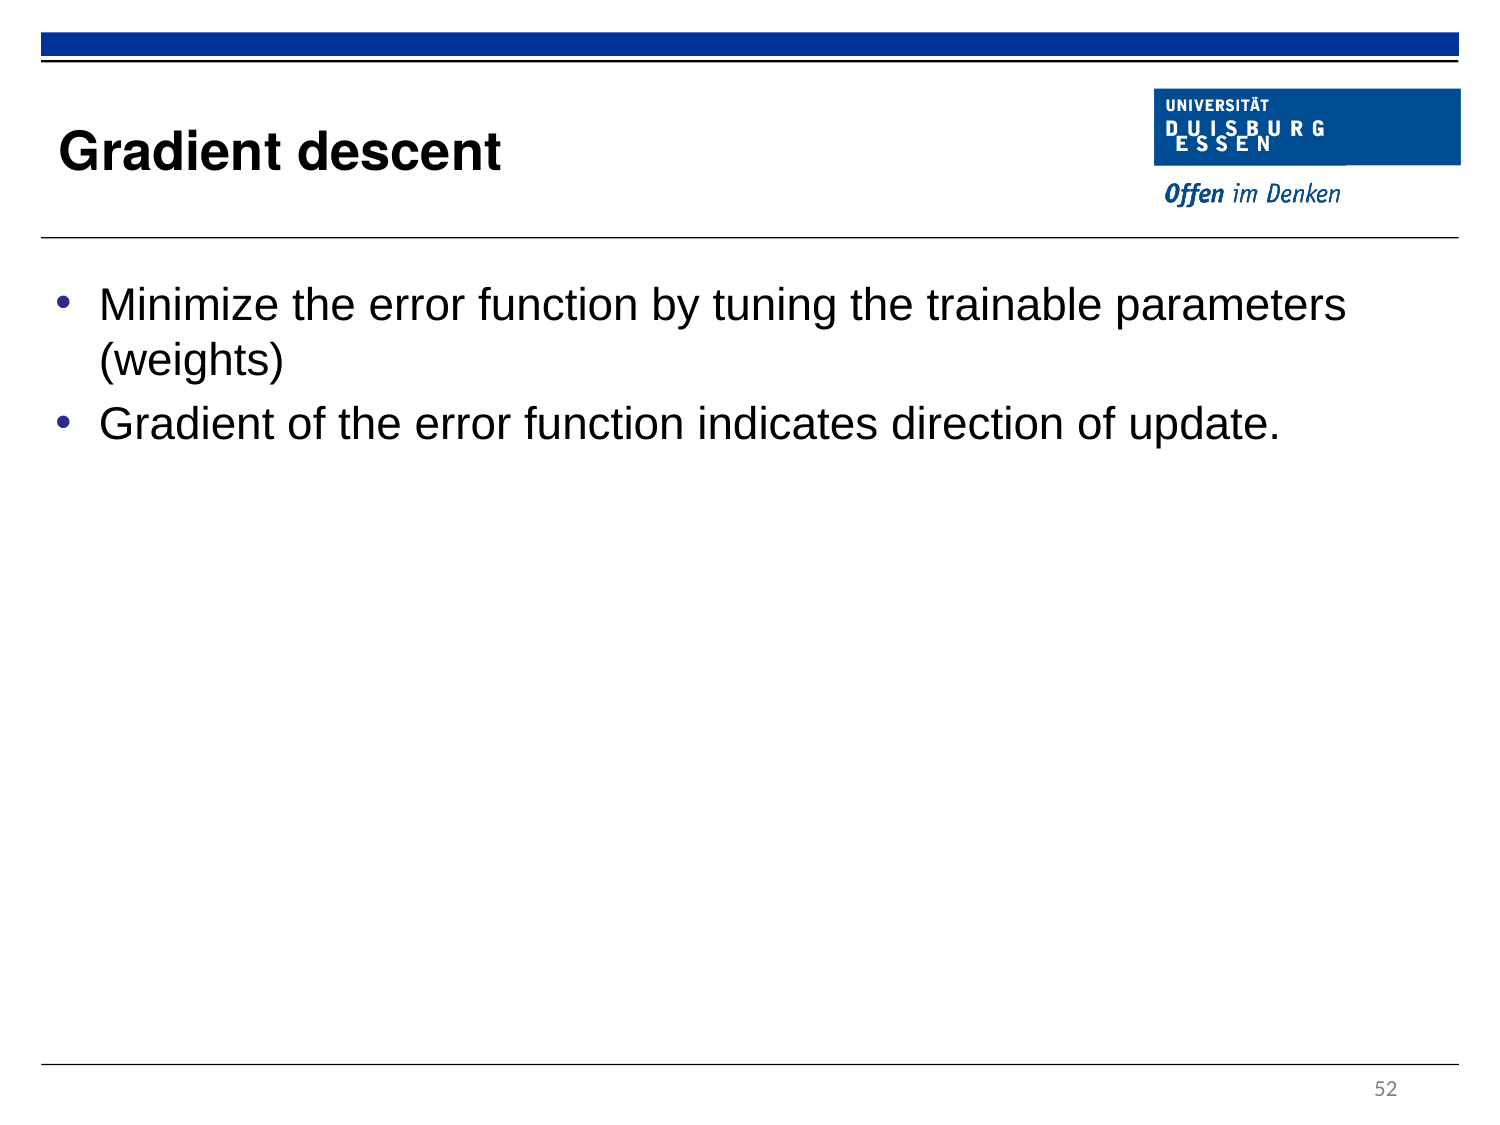

# Gradient descent
Minimize the error function by tuning the trainable parameters (weights)
Gradient of the error function indicates direction of update.